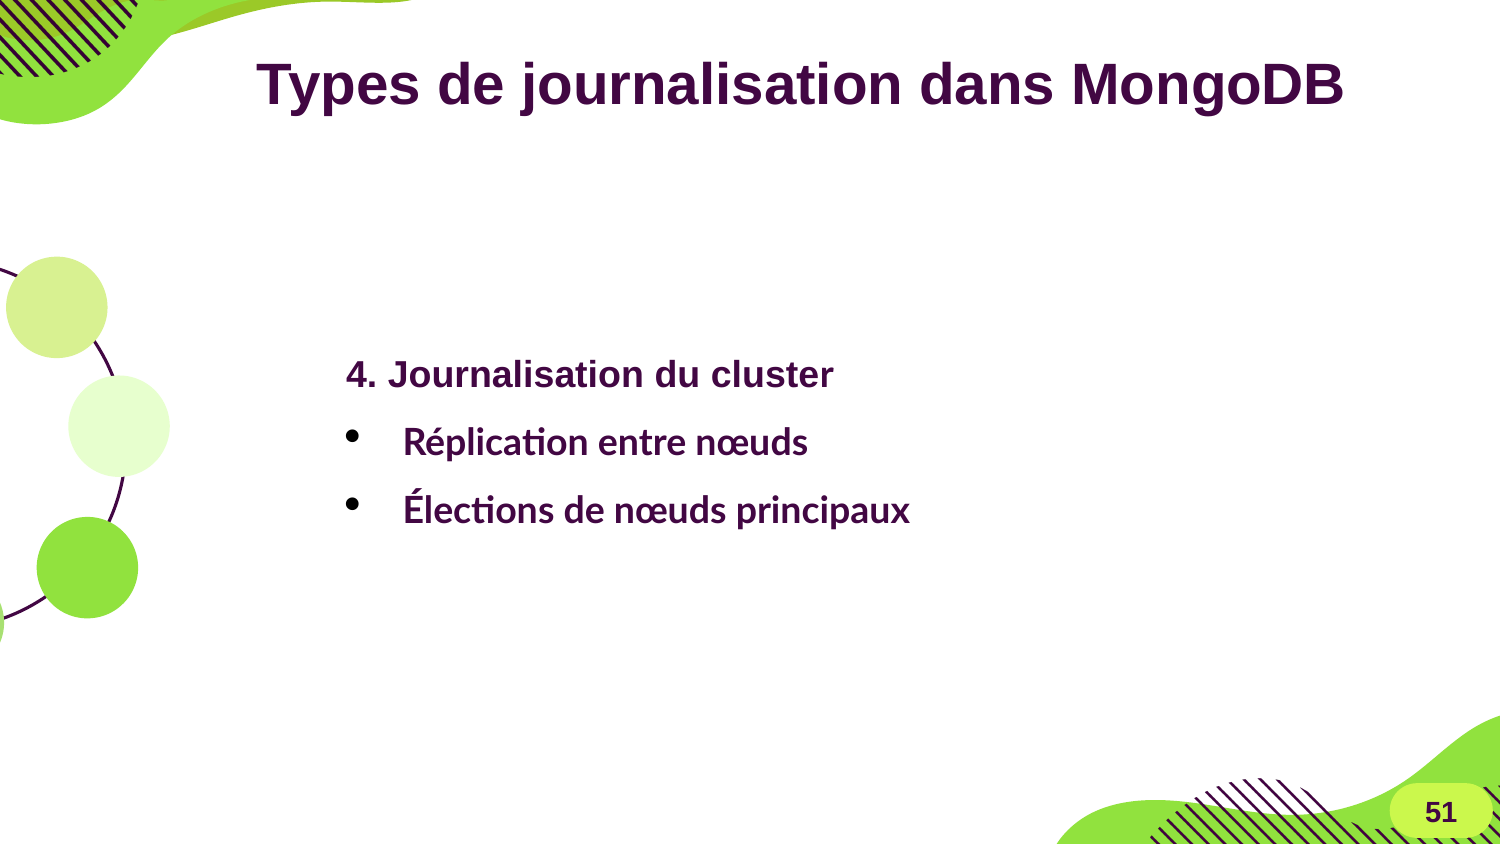

# Types de journalisation dans MongoDB

4. Journalisation du cluster
Réplication entre nœuds
Élections de nœuds principaux
51